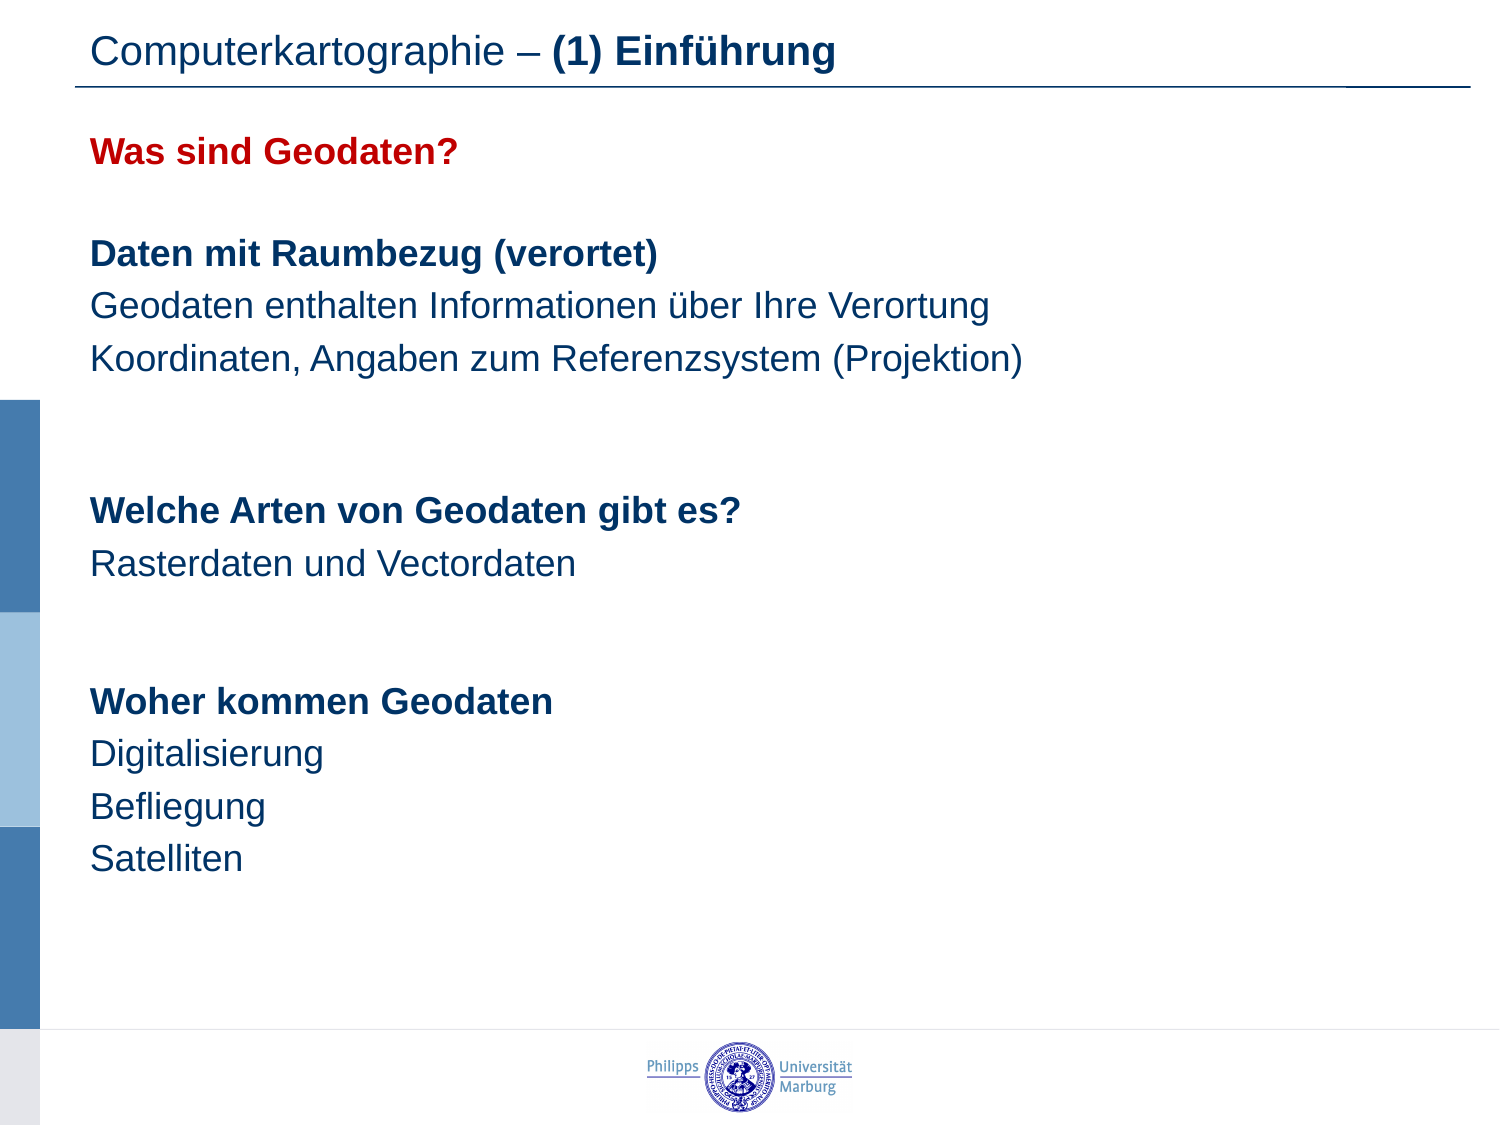

Computerkartographie – (1) Einführung

Was sind Geodaten?
Daten mit Raumbezug (verortet)
Geodaten enthalten Informationen über Ihre Verortung
Koordinaten, Angaben zum Referenzsystem (Projektion)

Welche Arten von Geodaten gibt es?
Rasterdaten und Vectordaten
Woher kommen Geodaten
Digitalisierung
Befliegung
Satelliten